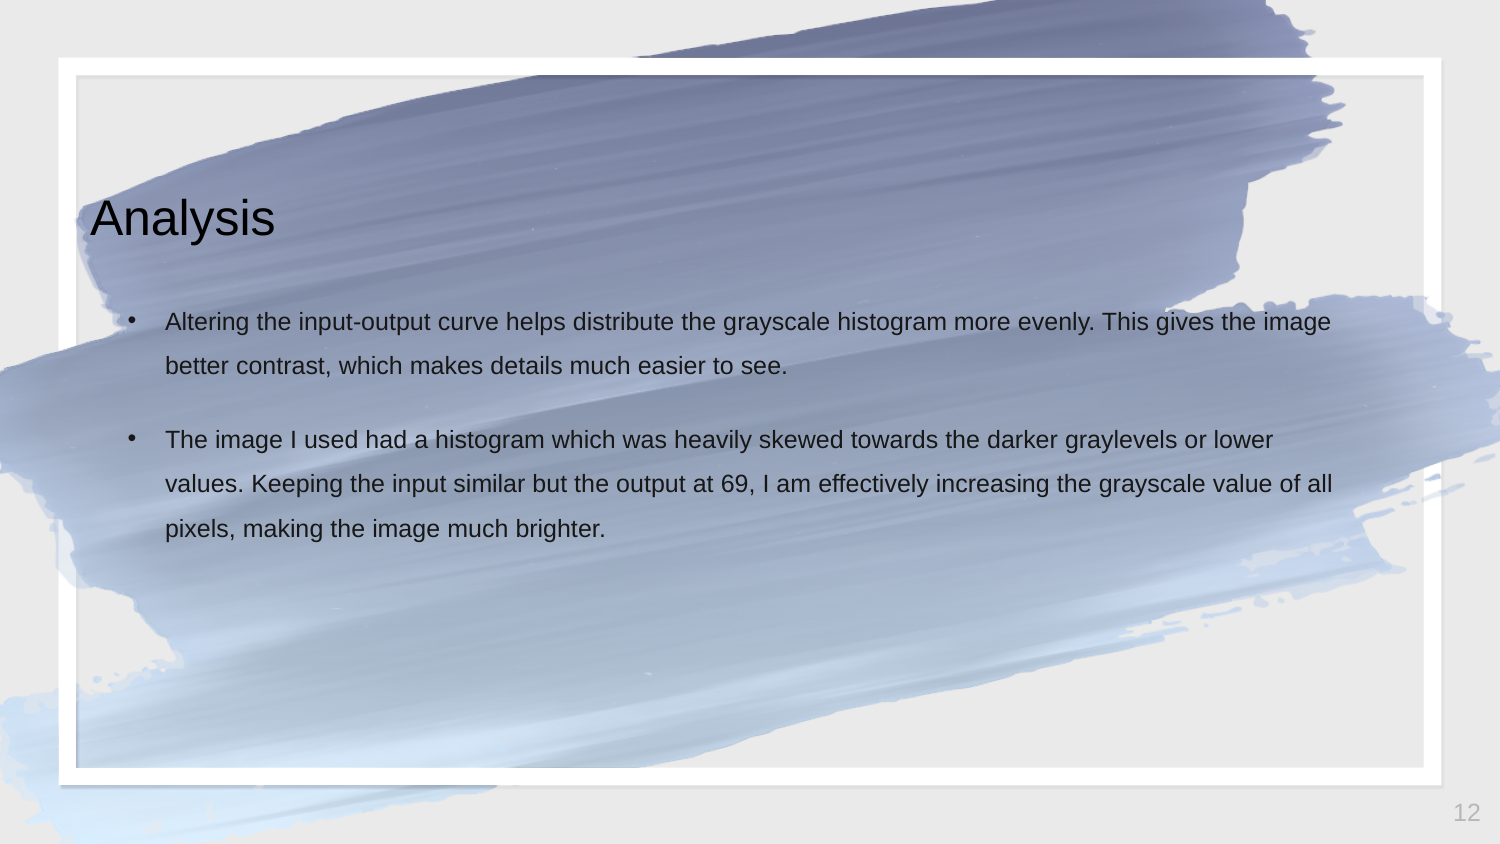

Analysis
Altering the input-output curve helps distribute the grayscale histogram more evenly. This gives the image better contrast, which makes details much easier to see.
The image I used had a histogram which was heavily skewed towards the darker graylevels or lower values. Keeping the input similar but the output at 69, I am effectively increasing the grayscale value of all pixels, making the image much brighter.

12